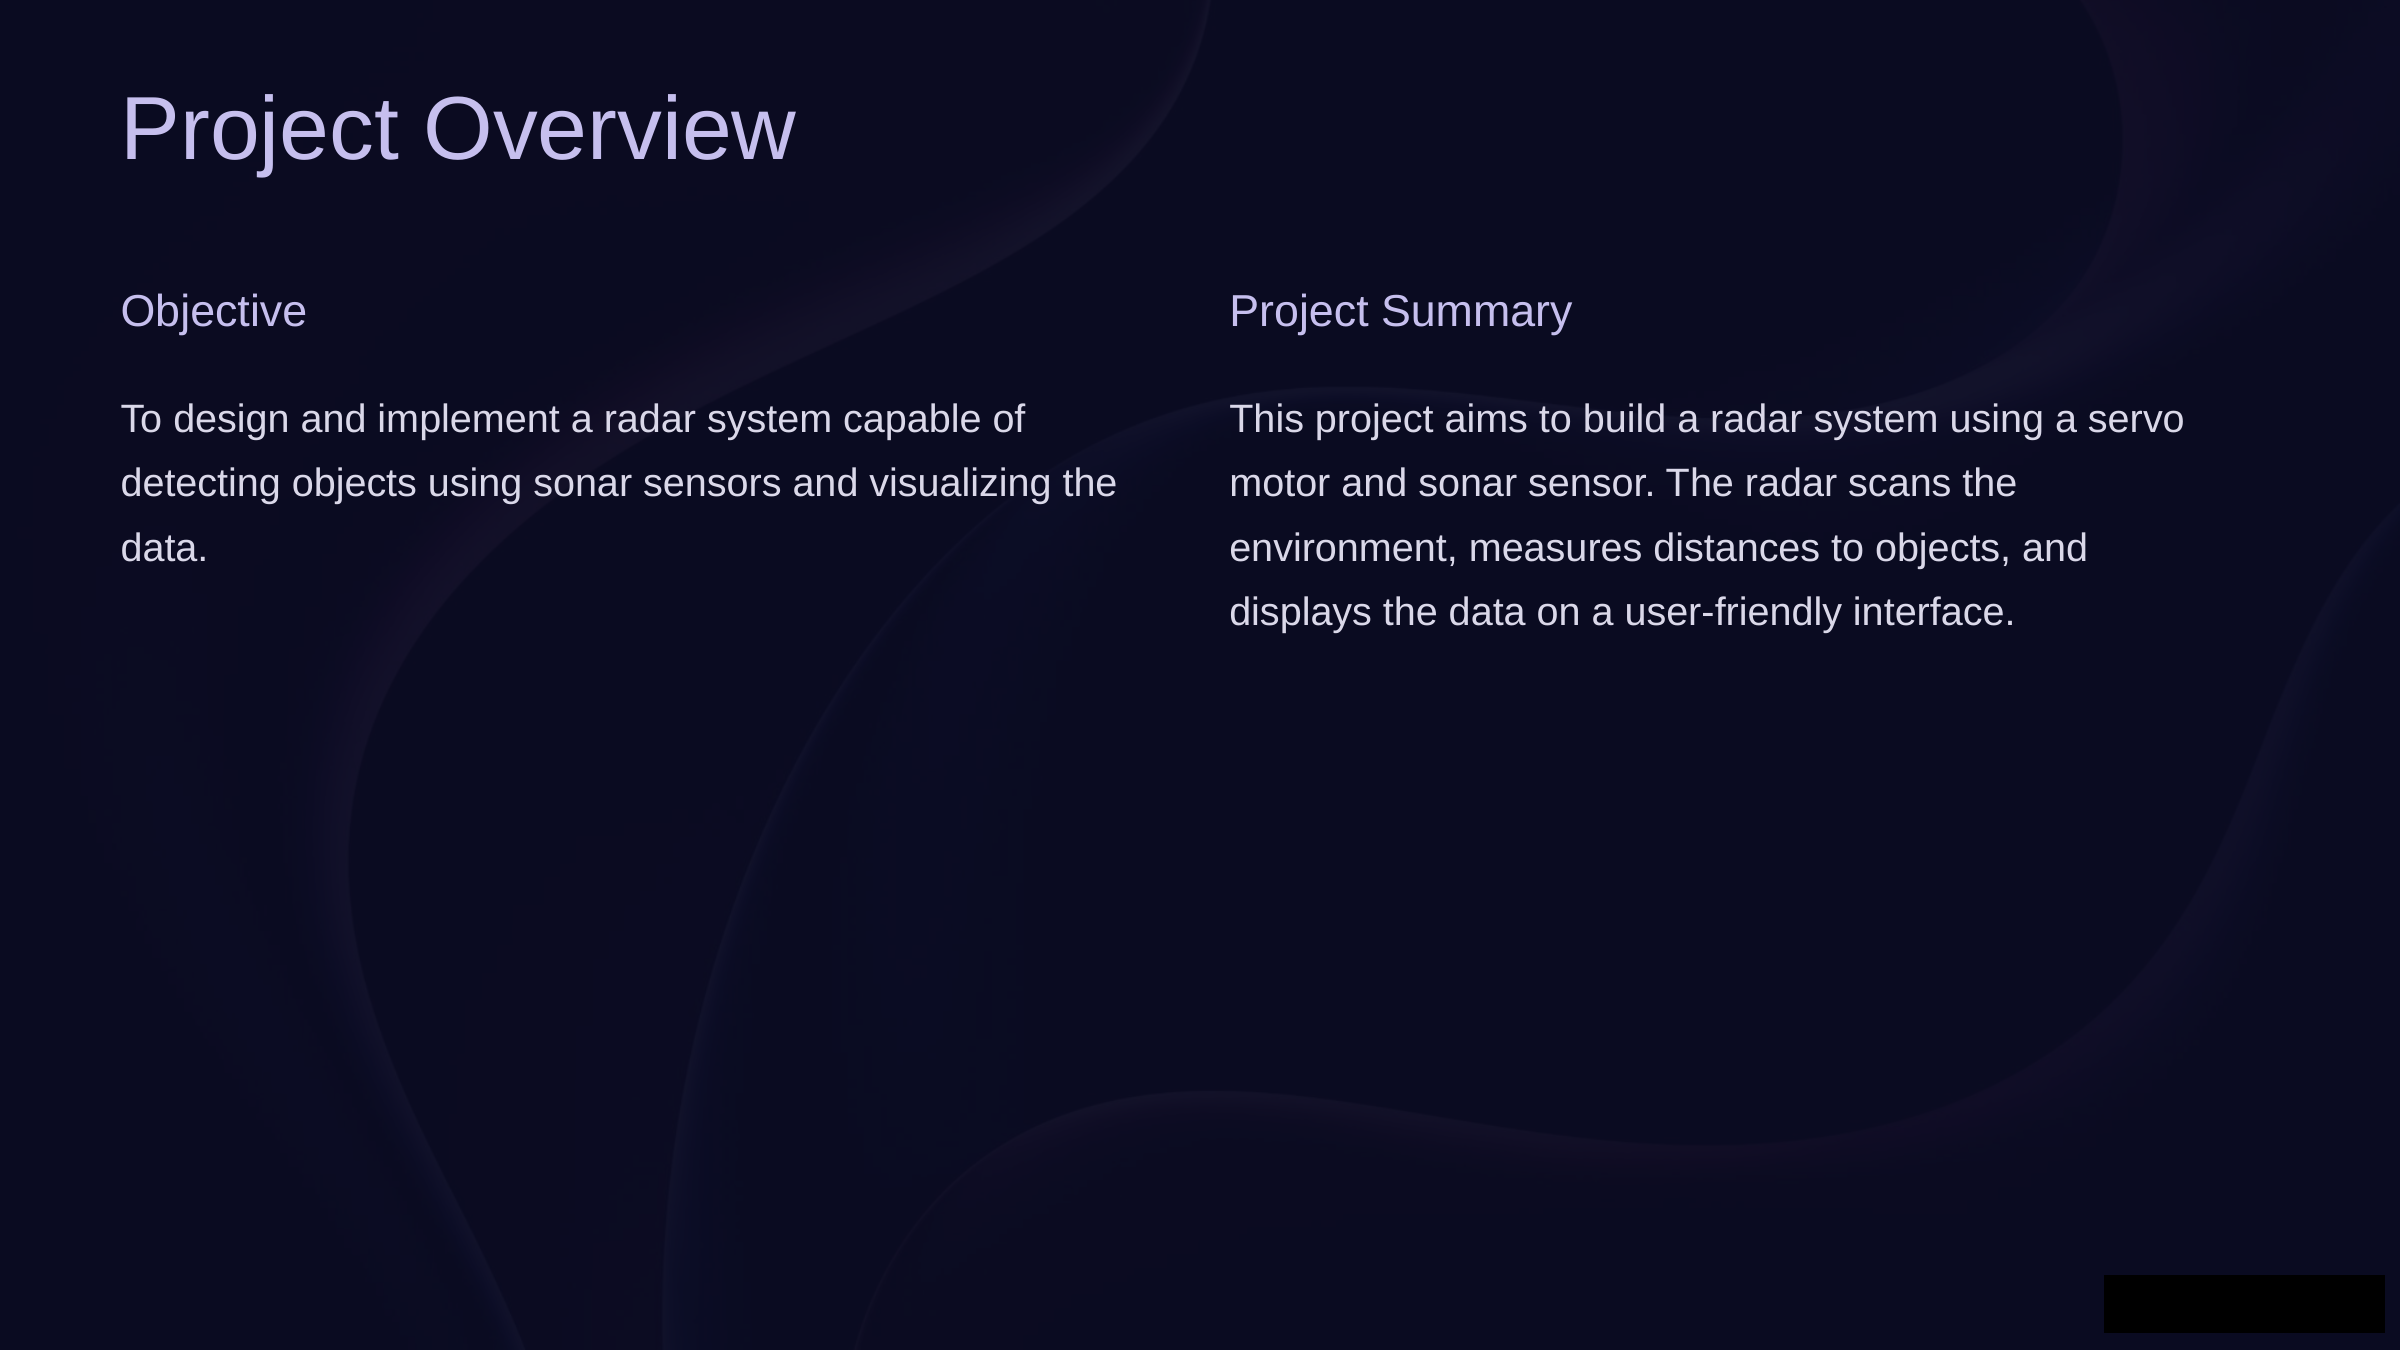

Project Overview
Objective
Project Summary
To design and implement a radar system capable of detecting objects using sonar sensors and visualizing the data.
This project aims to build a radar system using a servo motor and sonar sensor. The radar scans the environment, measures distances to objects, and displays the data on a user-friendly interface.